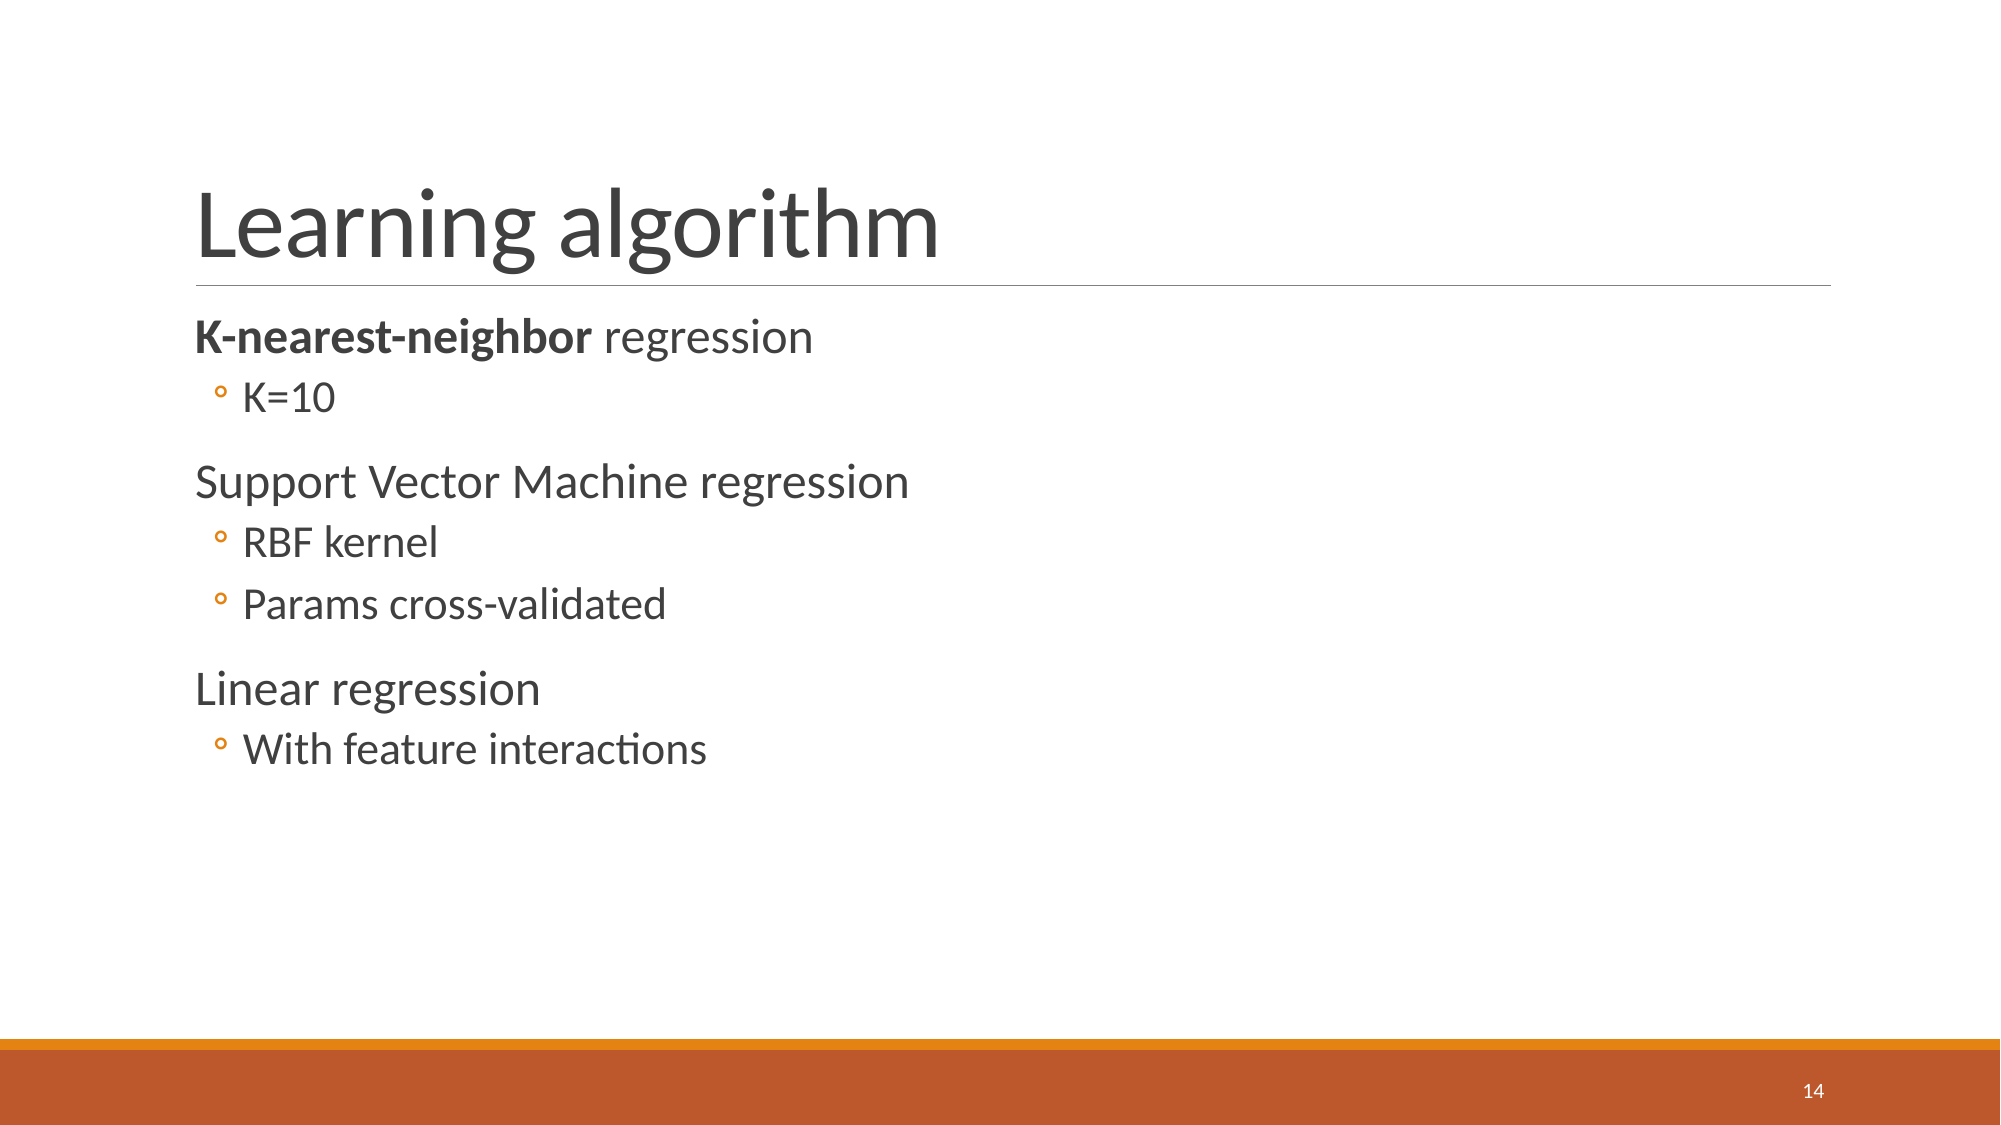

# Learning algorithm
K-nearest-neighbor regression
K=10
Support Vector Machine regression
RBF kernel
Params cross-validated
Linear regression
With feature interactions
14